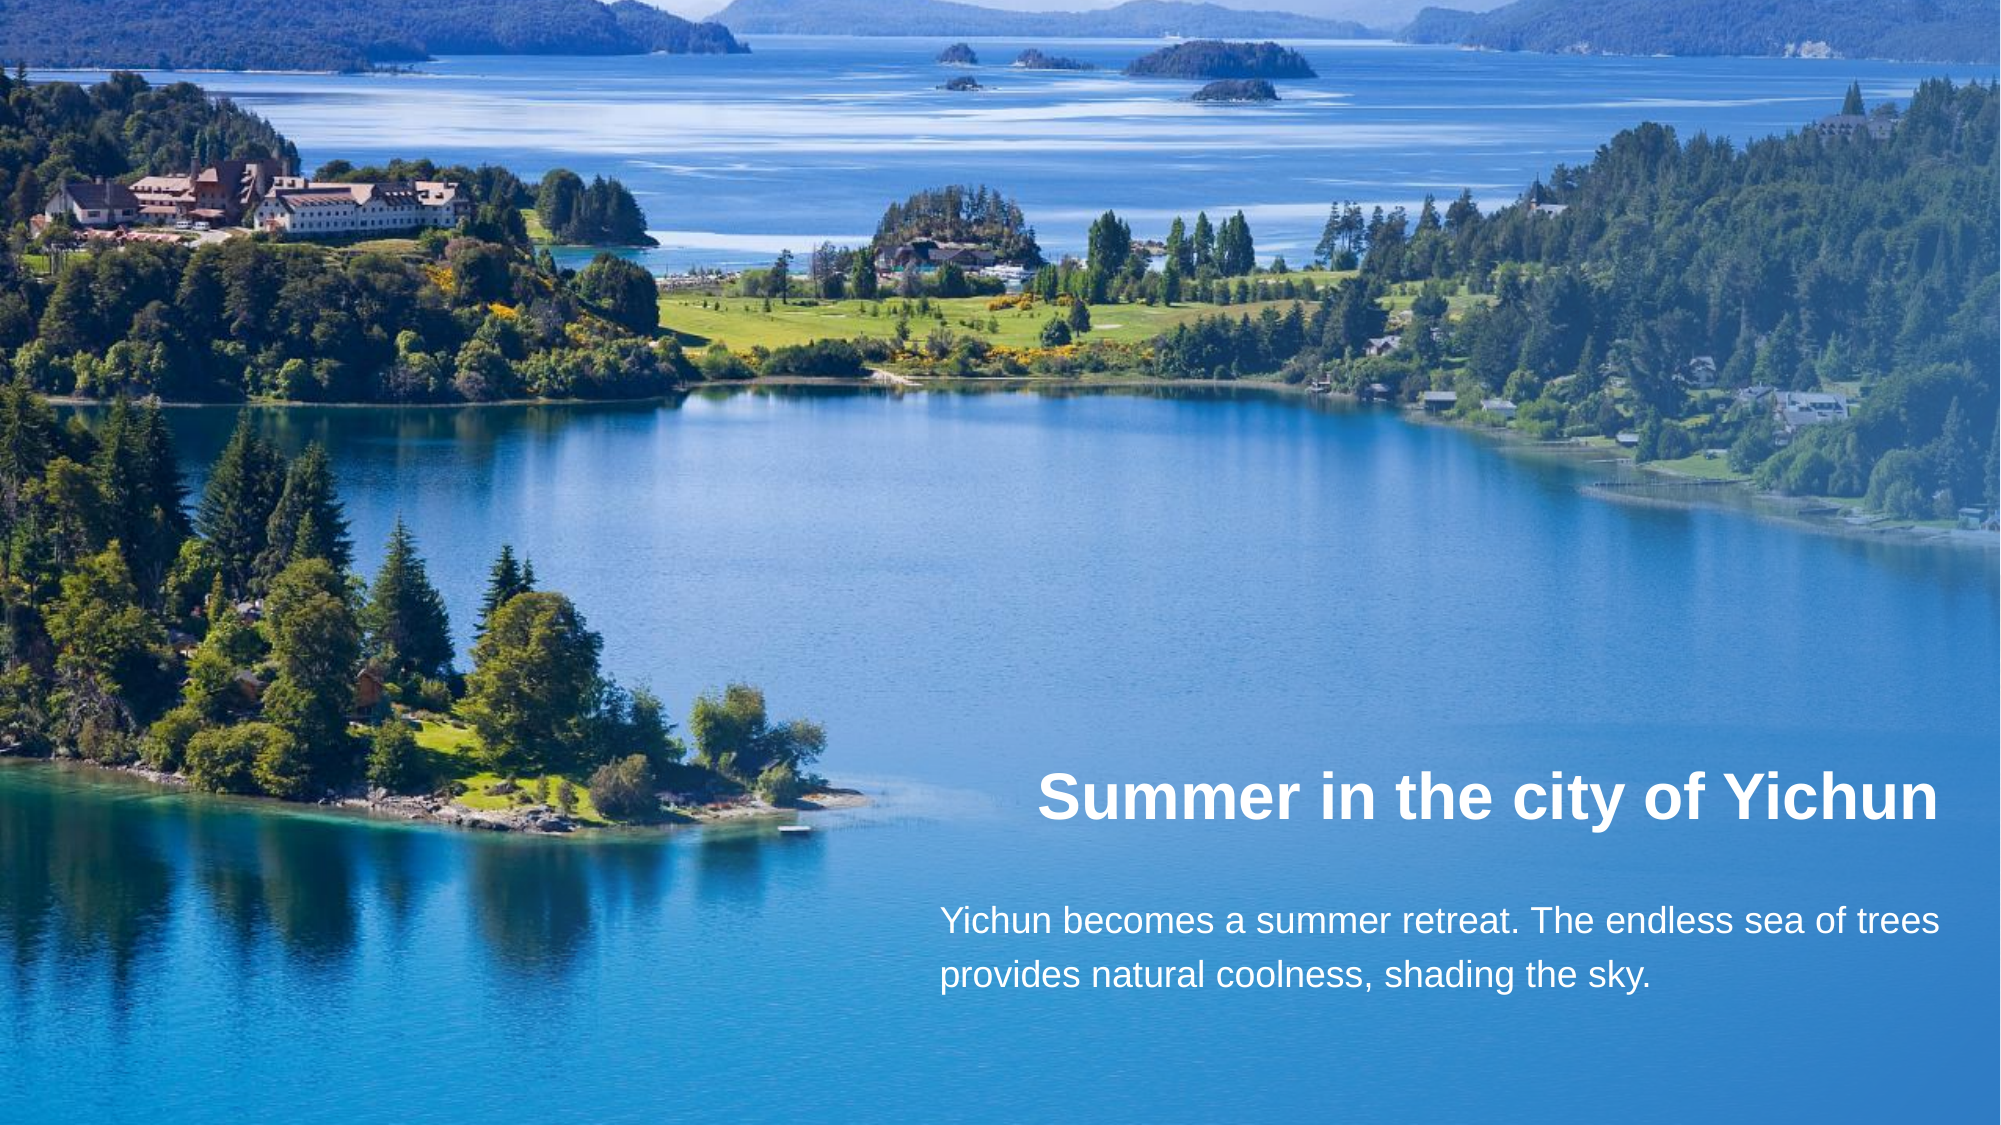

# Summer in the city of Yichun
Yichun becomes a summer retreat. The endless sea of trees provides natural coolness, shading the sky.